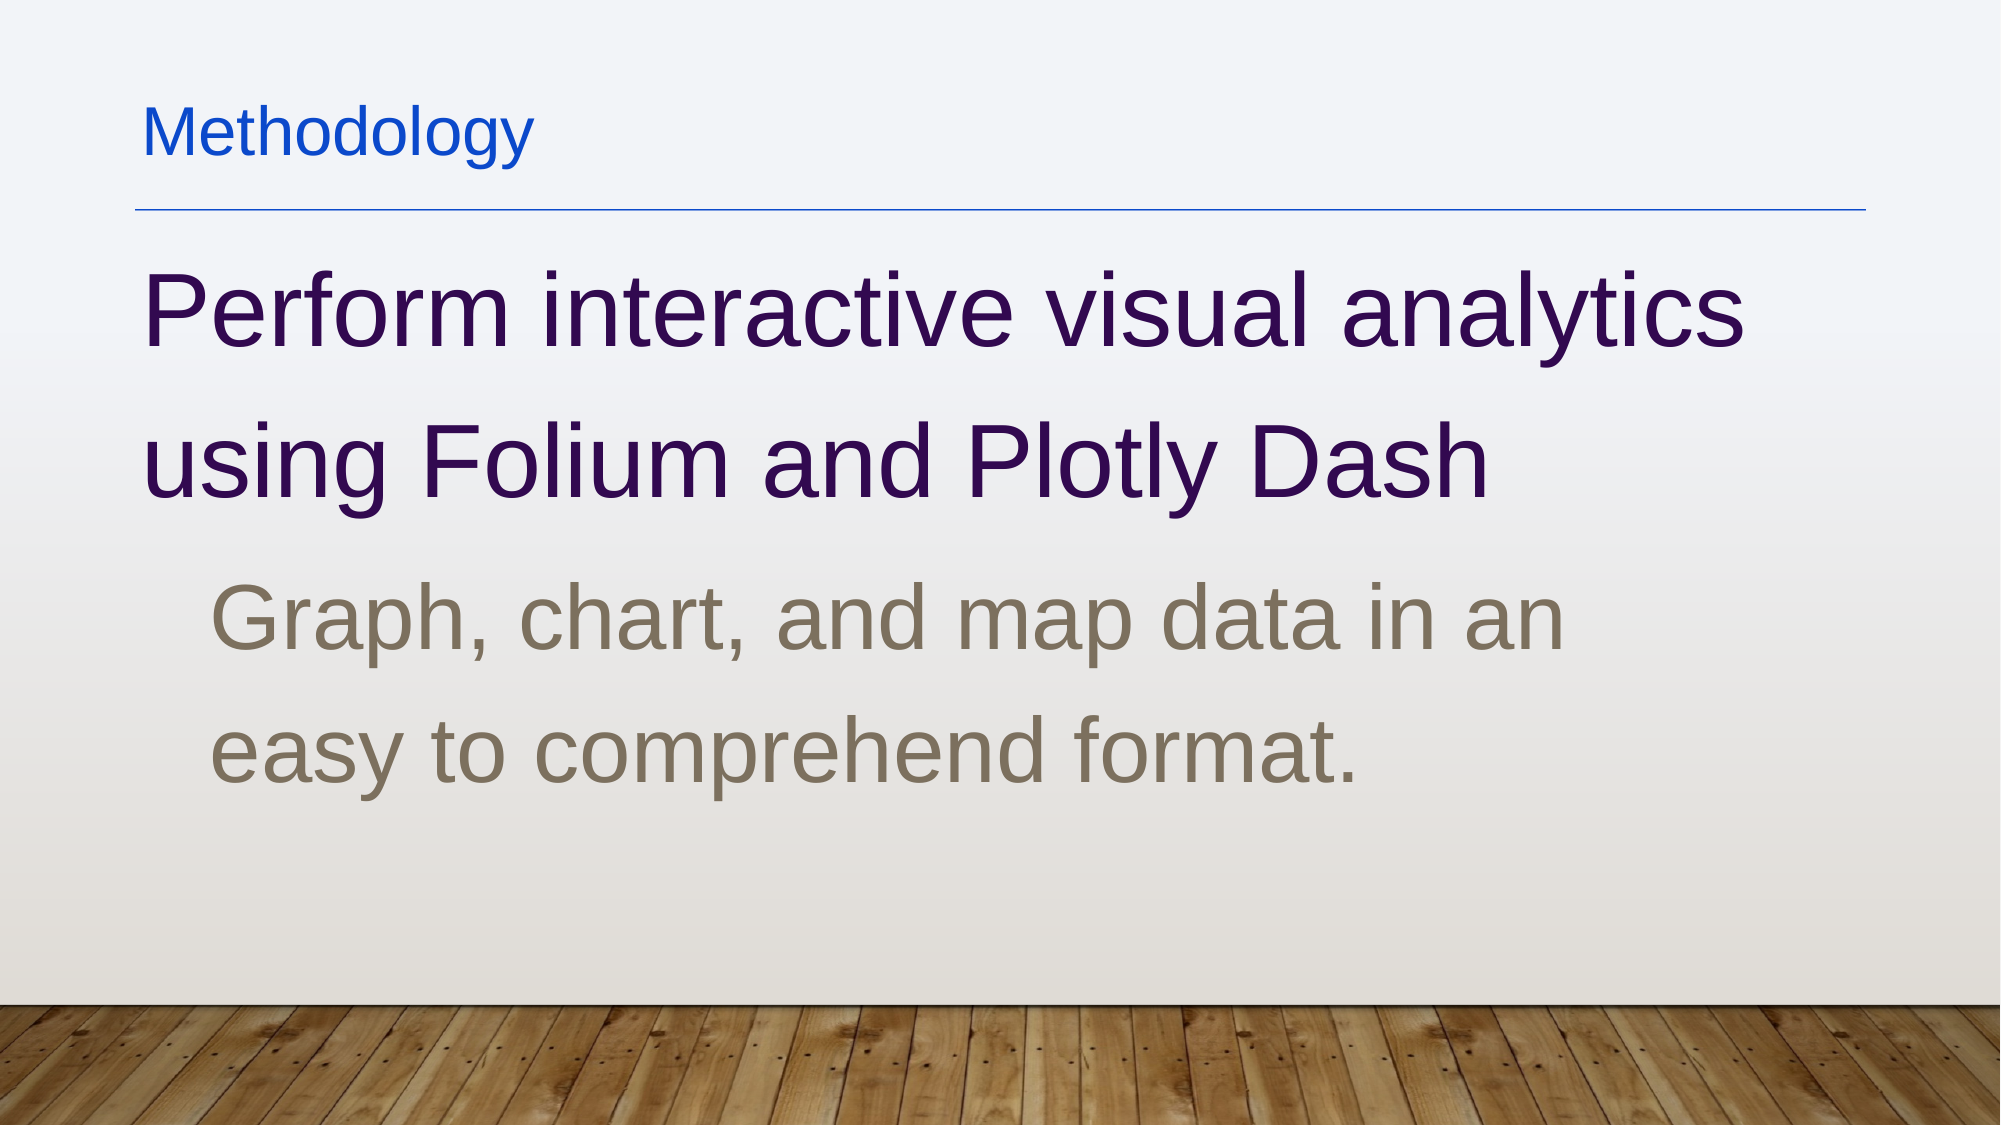

Methodology
Perform interactive visual analytics using Folium and Plotly Dash
Graph, chart, and map data in an easy to comprehend format.